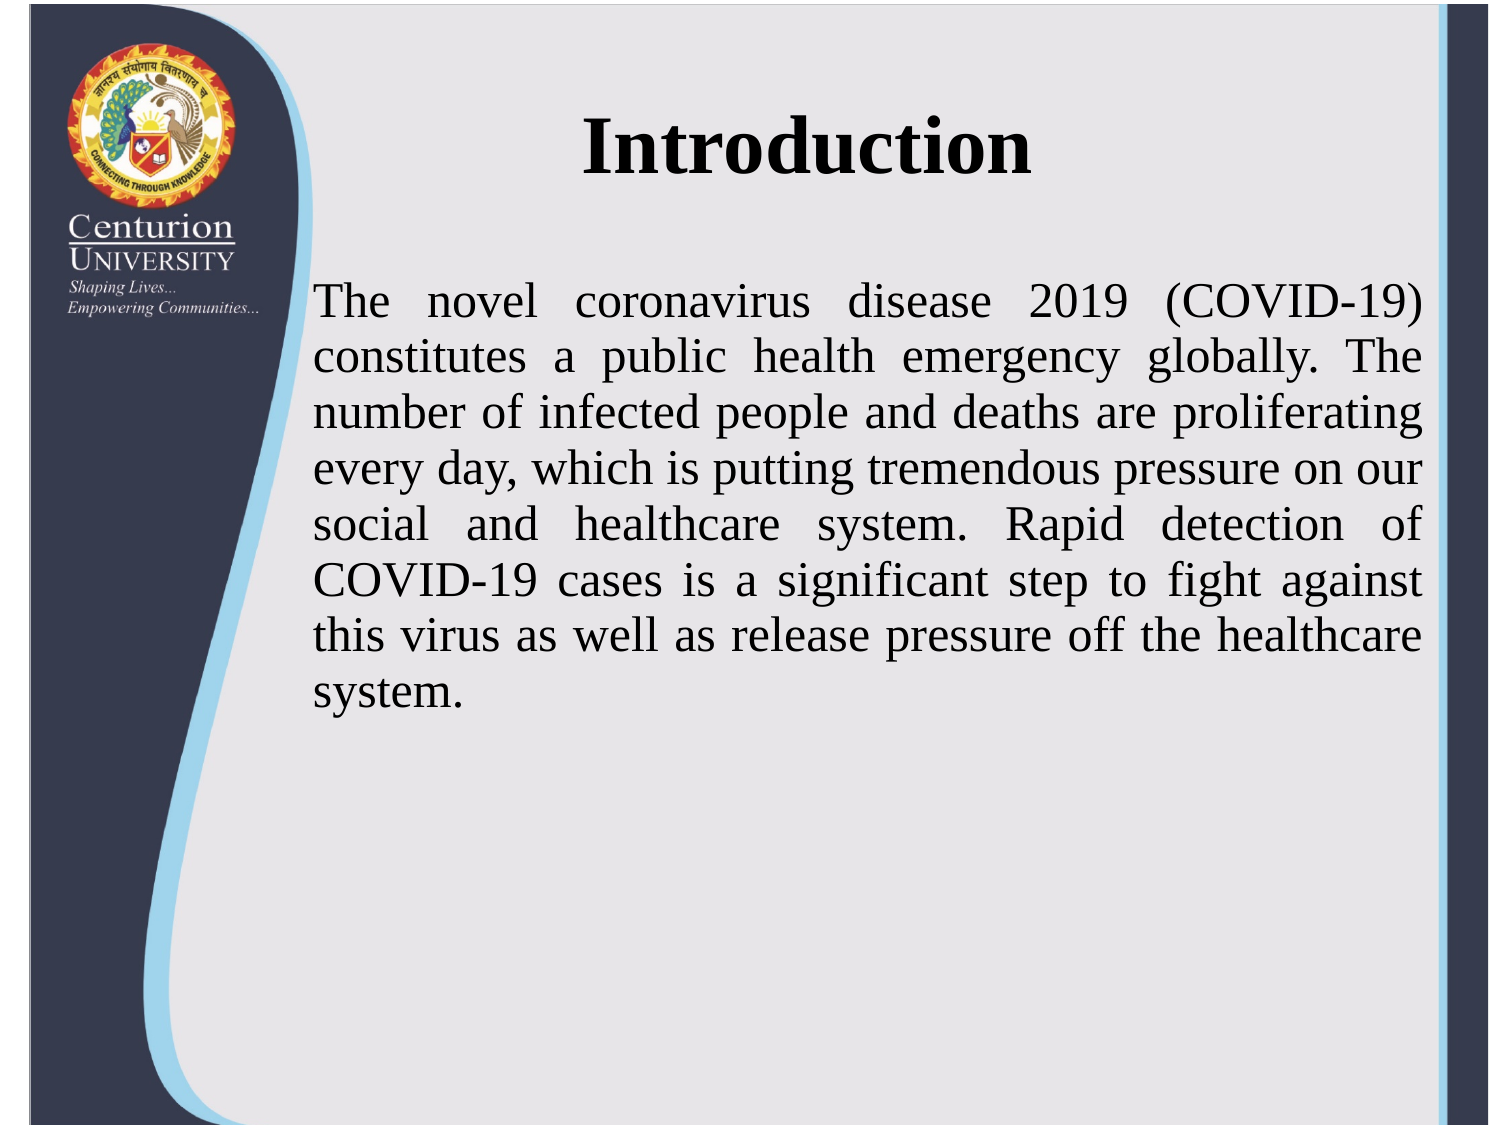

# Introduction
The novel coronavirus disease 2019 (COVID-19) constitutes a public health emergency globally. The number of infected people and deaths are proliferating every day, which is putting tremendous pressure on our social and healthcare system. Rapid detection of COVID-19 cases is a significant step to fight against this virus as well as release pressure off the healthcare system.